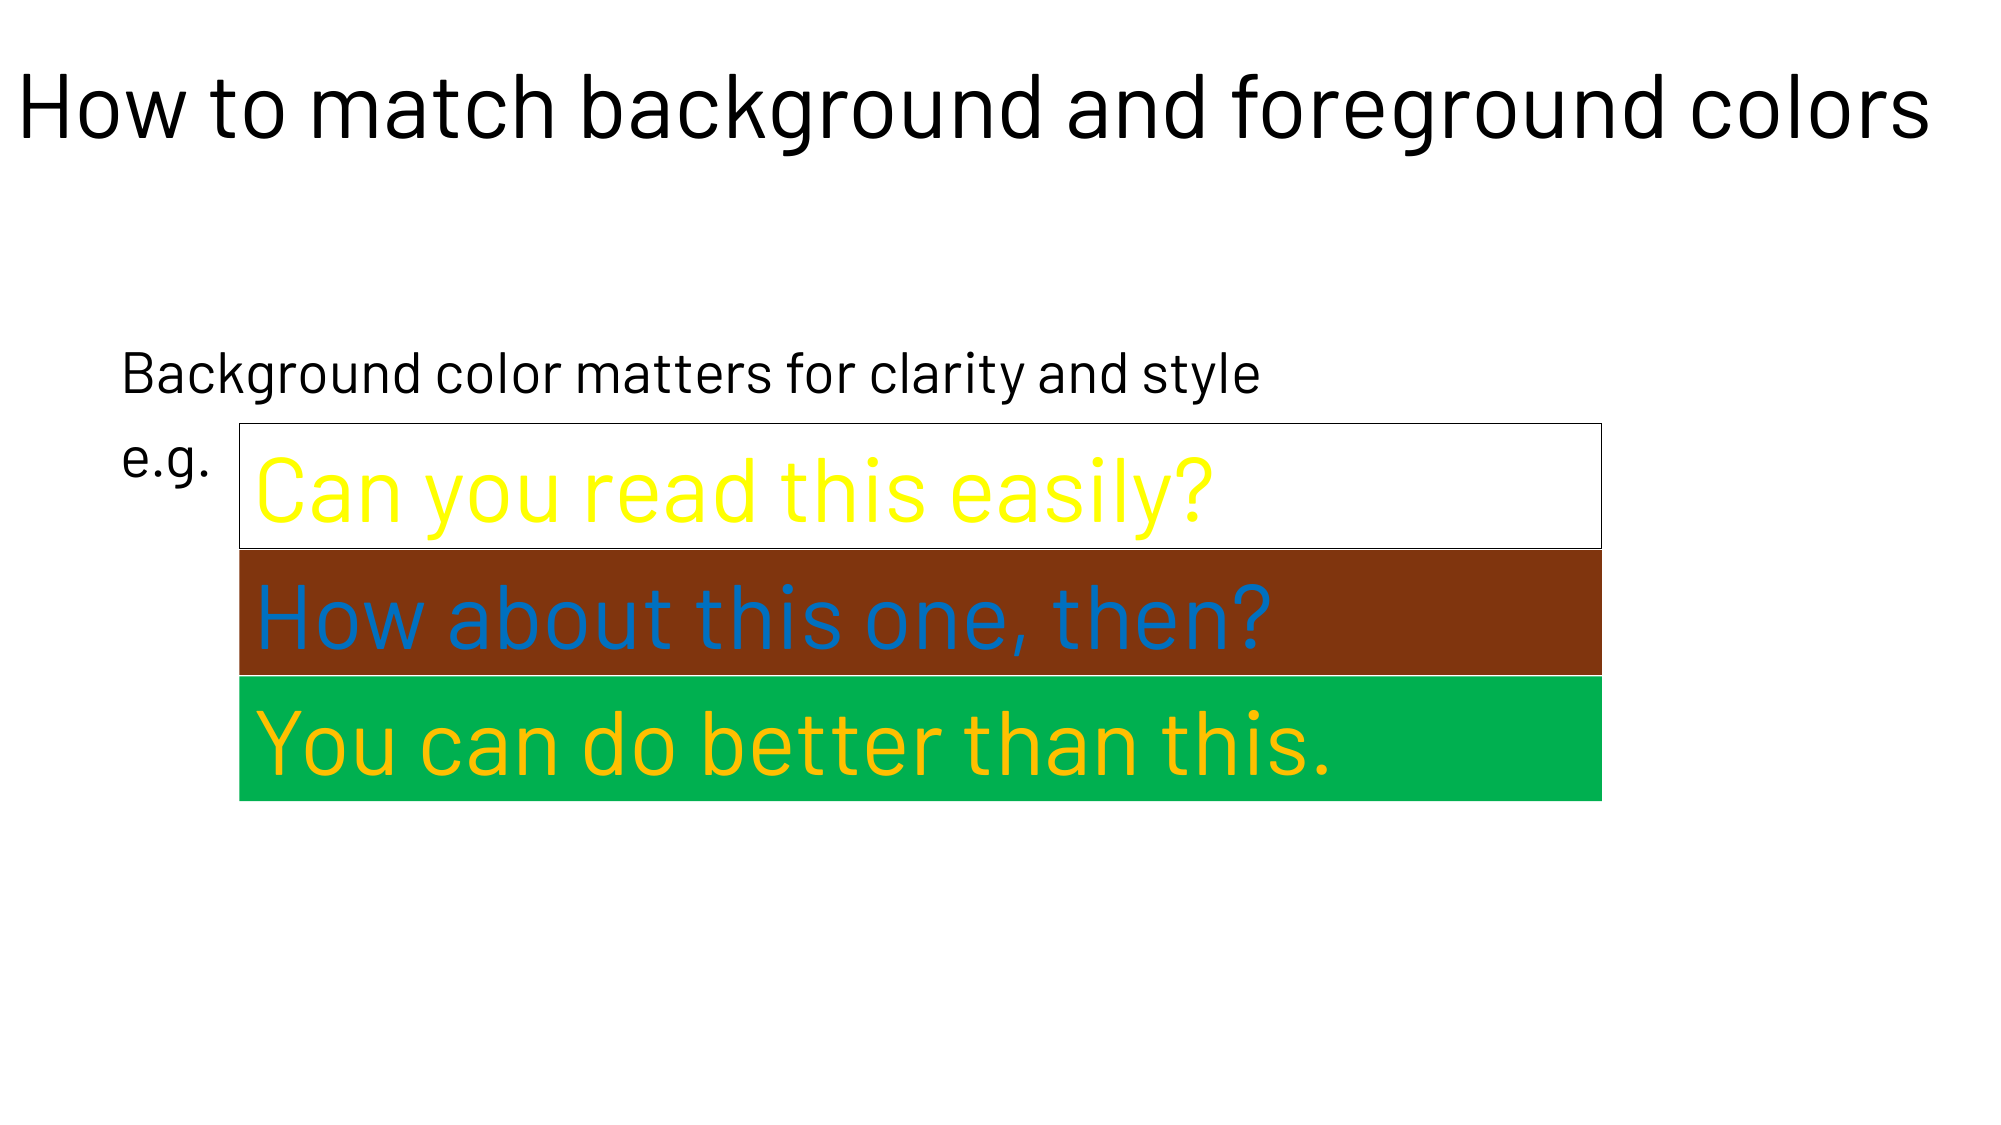

# How to match background and foreground colors
Background color matters for clarity and style
e.g.

Can you read this easily?
How about this one, then?
You can do better than this.